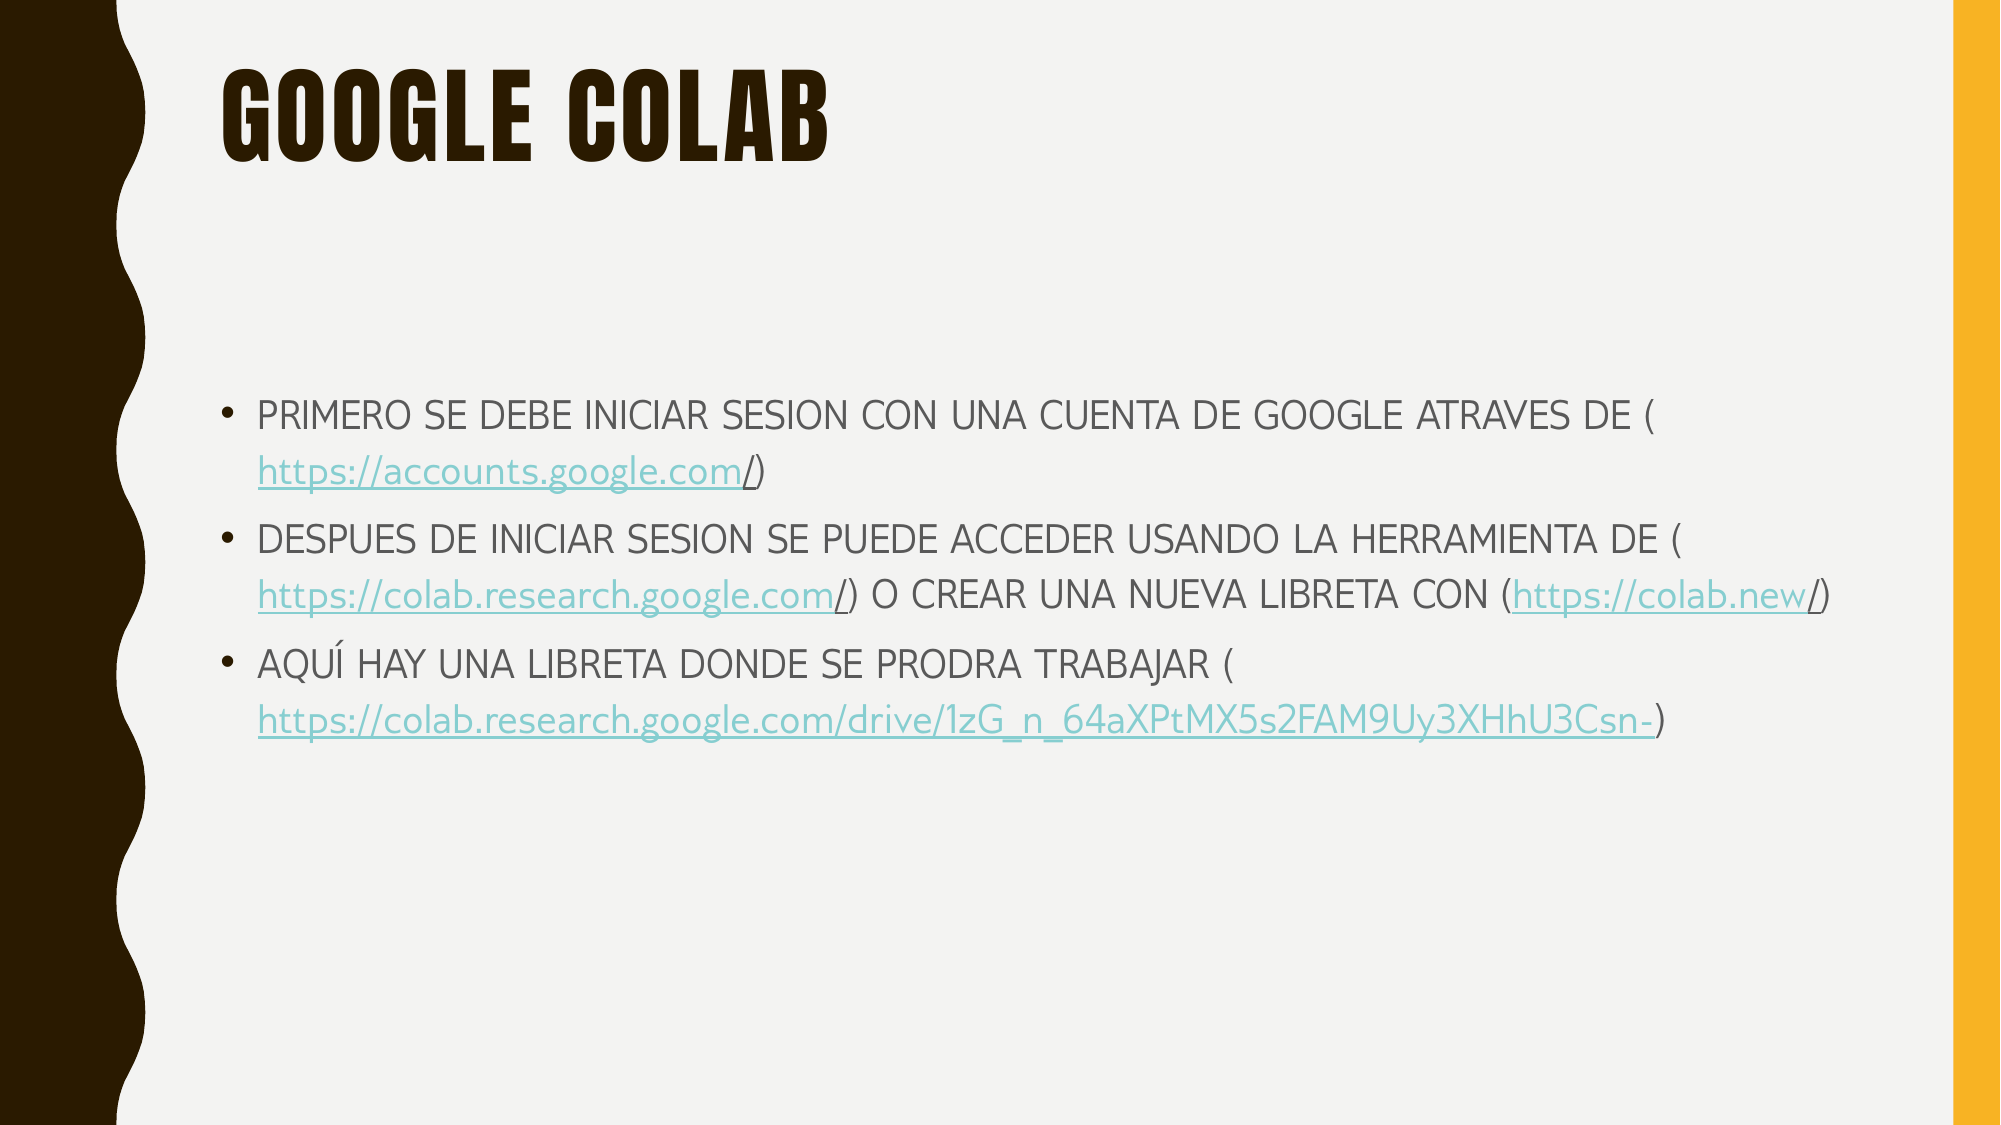

# GOOGLE COLAB
PRIMERO SE DEBE INICIAR SESION CON UNA CUENTA DE GOOGLE ATRAVES DE (https://accounts.google.com/)
DESPUES DE INICIAR SESION SE PUEDE ACCEDER USANDO LA HERRAMIENTA DE (https://colab.research.google.com/) O CREAR UNA NUEVA LIBRETA CON (https://colab.new/)
AQUÍ HAY UNA LIBRETA DONDE SE PRODRA TRABAJAR (https://colab.research.google.com/drive/1zG_n_64aXPtMX5s2FAM9Uy3XHhU3Csn-)